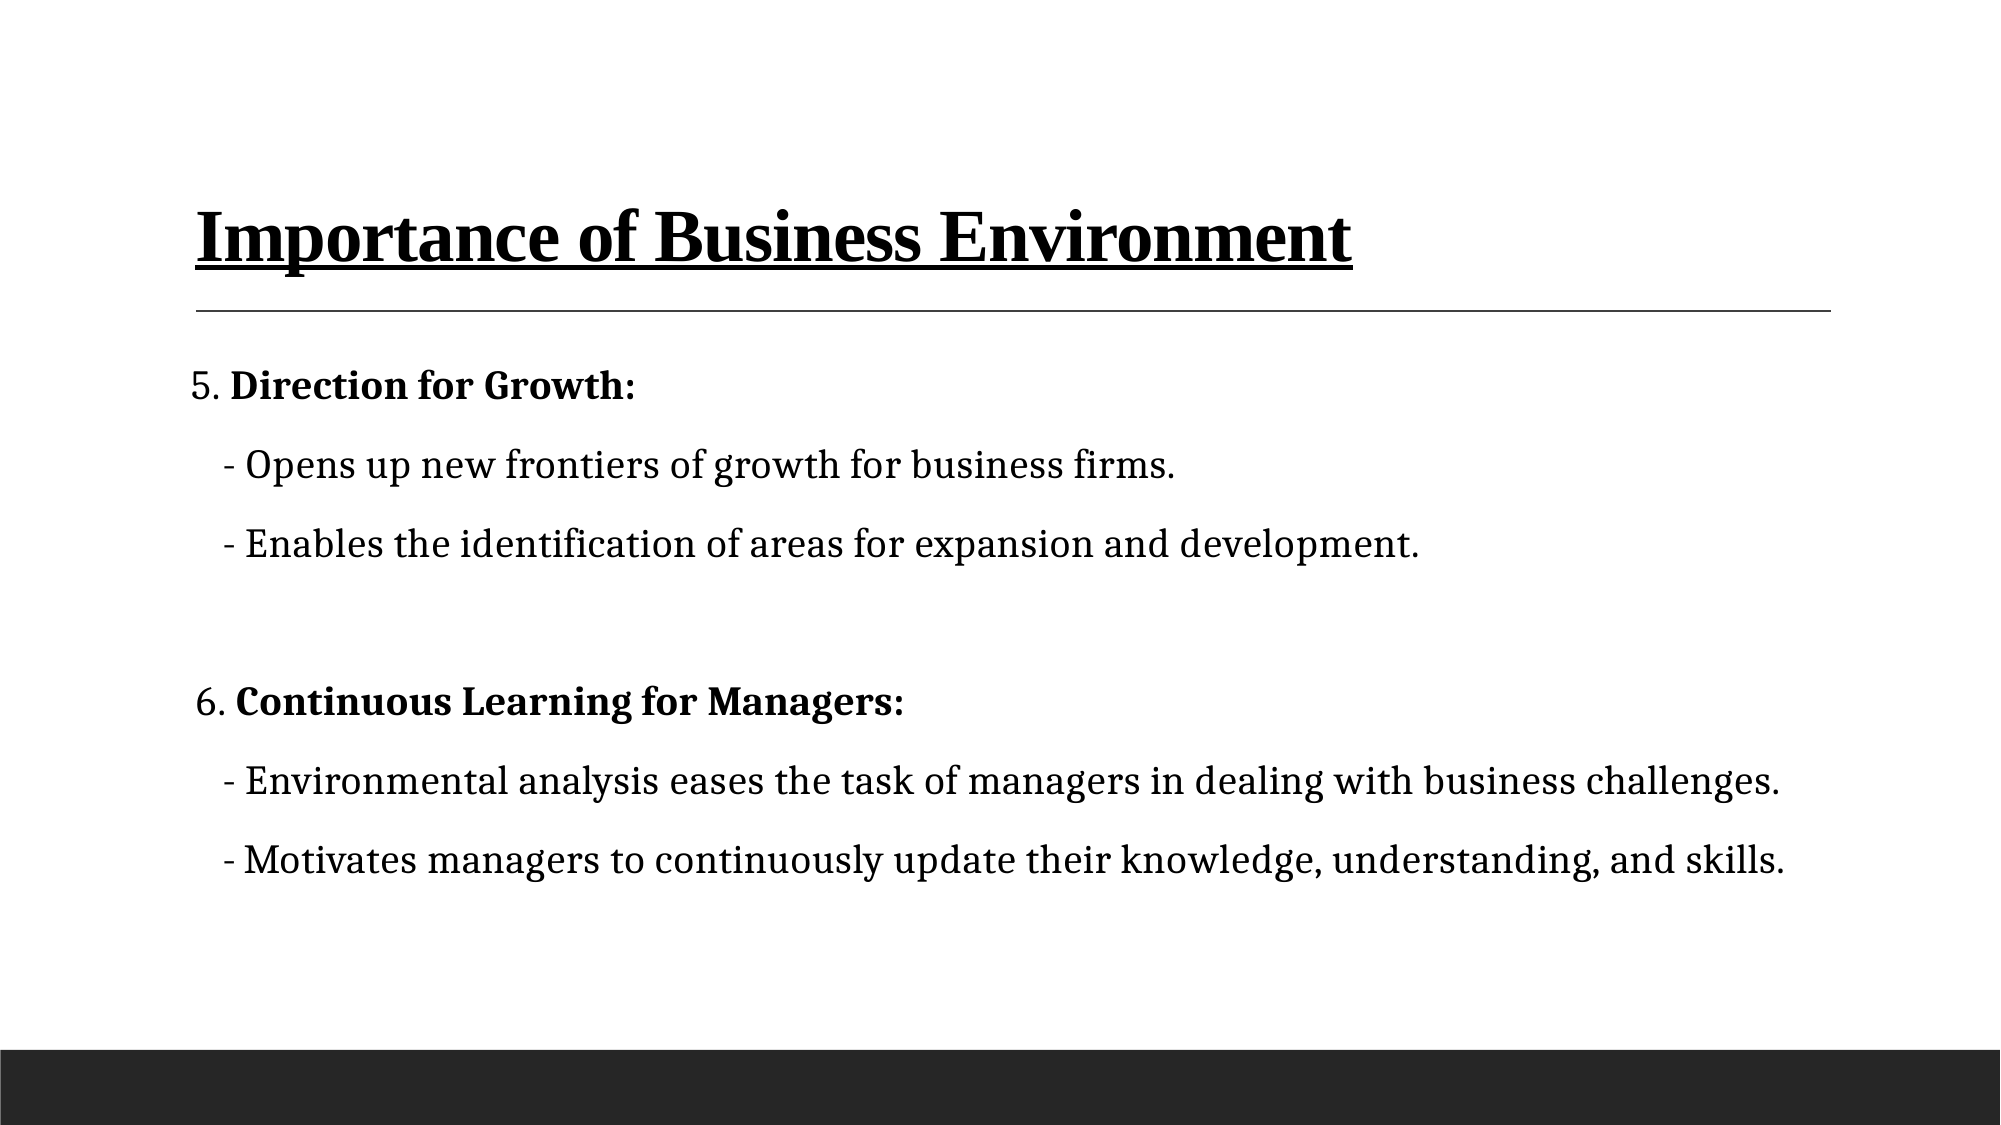

# Importance of Business Environment
 5. Direction for Growth:
   - Opens up new frontiers of growth for business firms.
   - Enables the identification of areas for expansion and development.

6. Continuous Learning for Managers:
   - Environmental analysis eases the task of managers in dealing with business challenges.
   - Motivates managers to continuously update their knowledge, understanding, and skills.